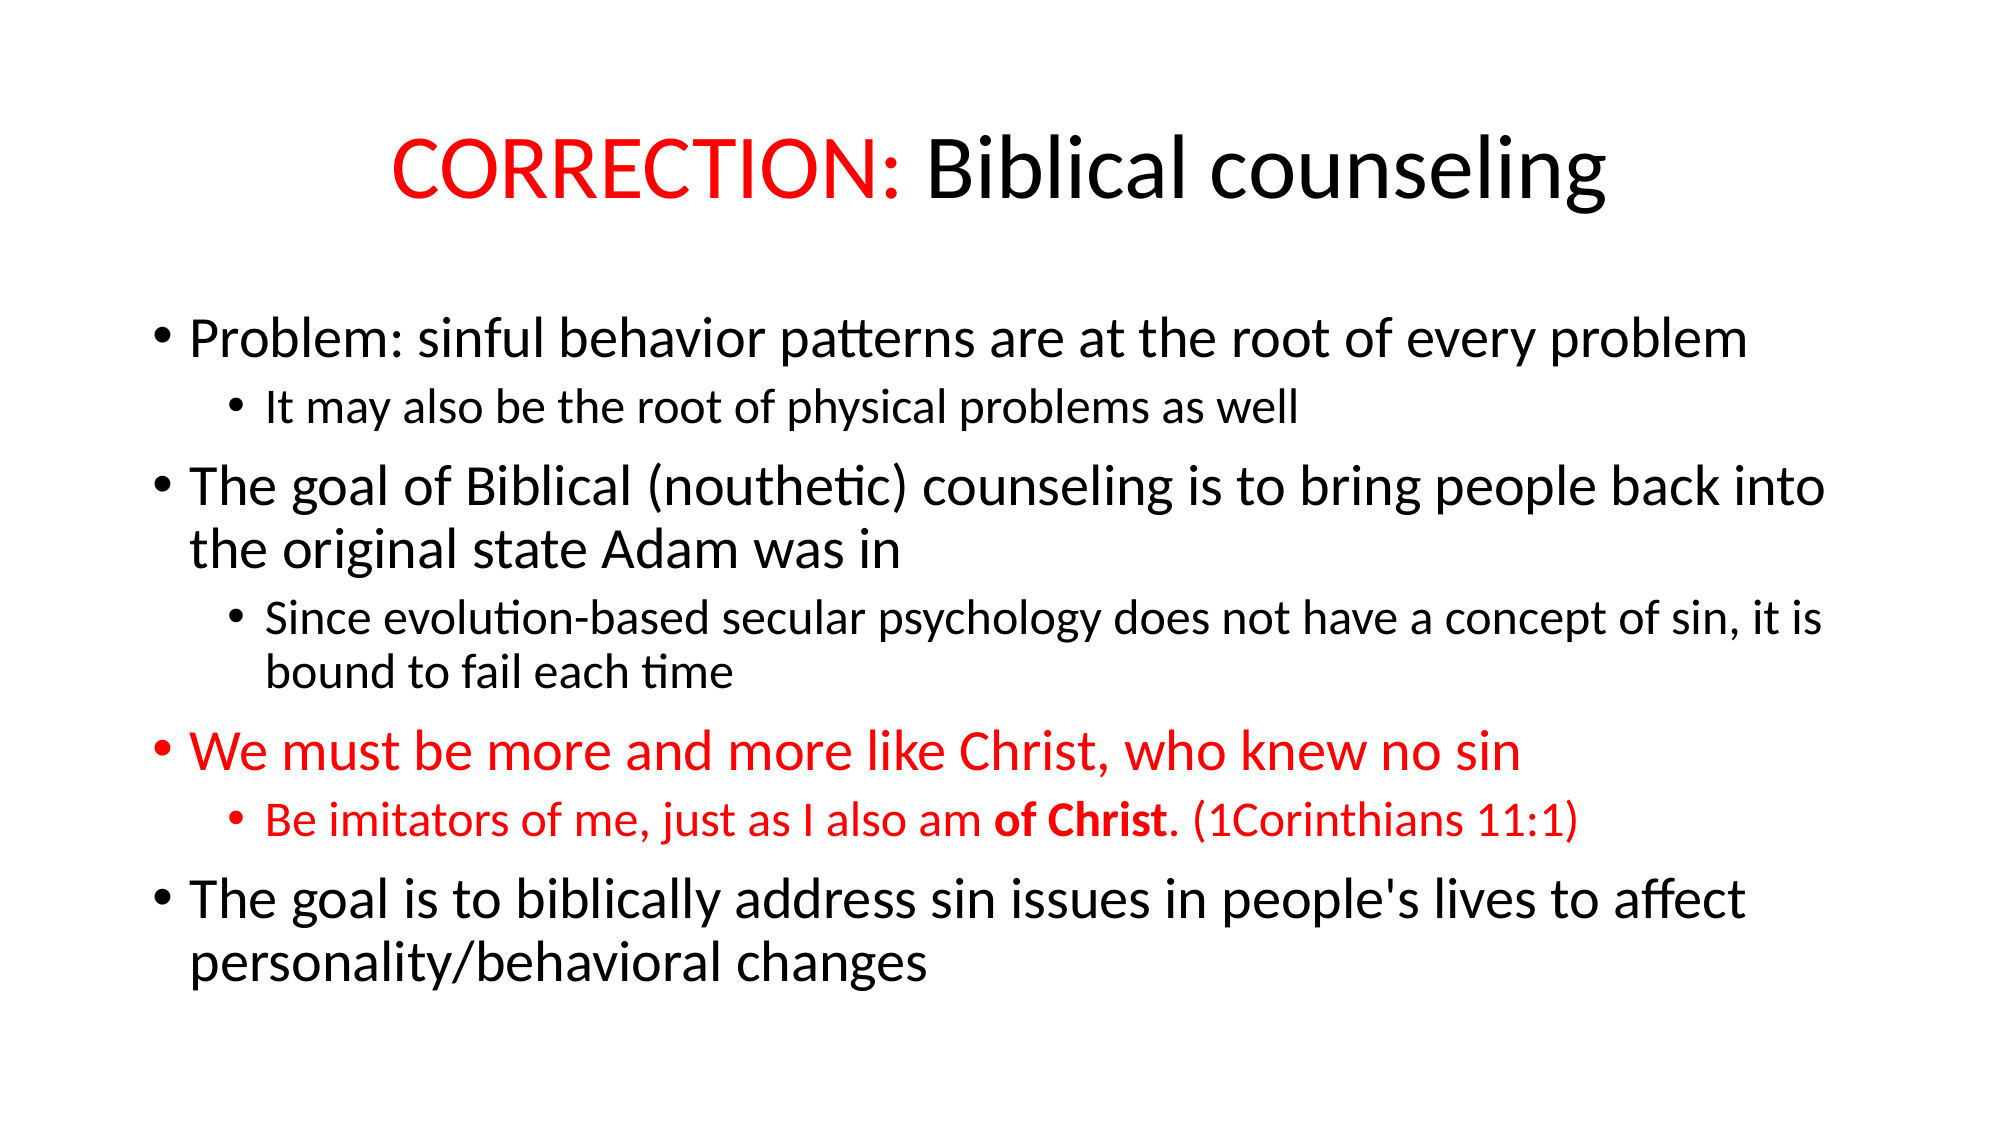

# CORRECTION: Biblical counseling
Problem: sinful behavior patterns are at the root of every problem
It may also be the root of physical problems as well
The goal of Biblical (nouthetic) counseling is to bring people back into the original state Adam was in
Since evolution-based secular psychology does not have a concept of sin, it is bound to fail each time
We must be more and more like Christ, who knew no sin
Be imitators of me, just as I also am of Christ. (1Corinthians 11:1)
The goal is to biblically address sin issues in people's lives to affect personality/behavioral changes